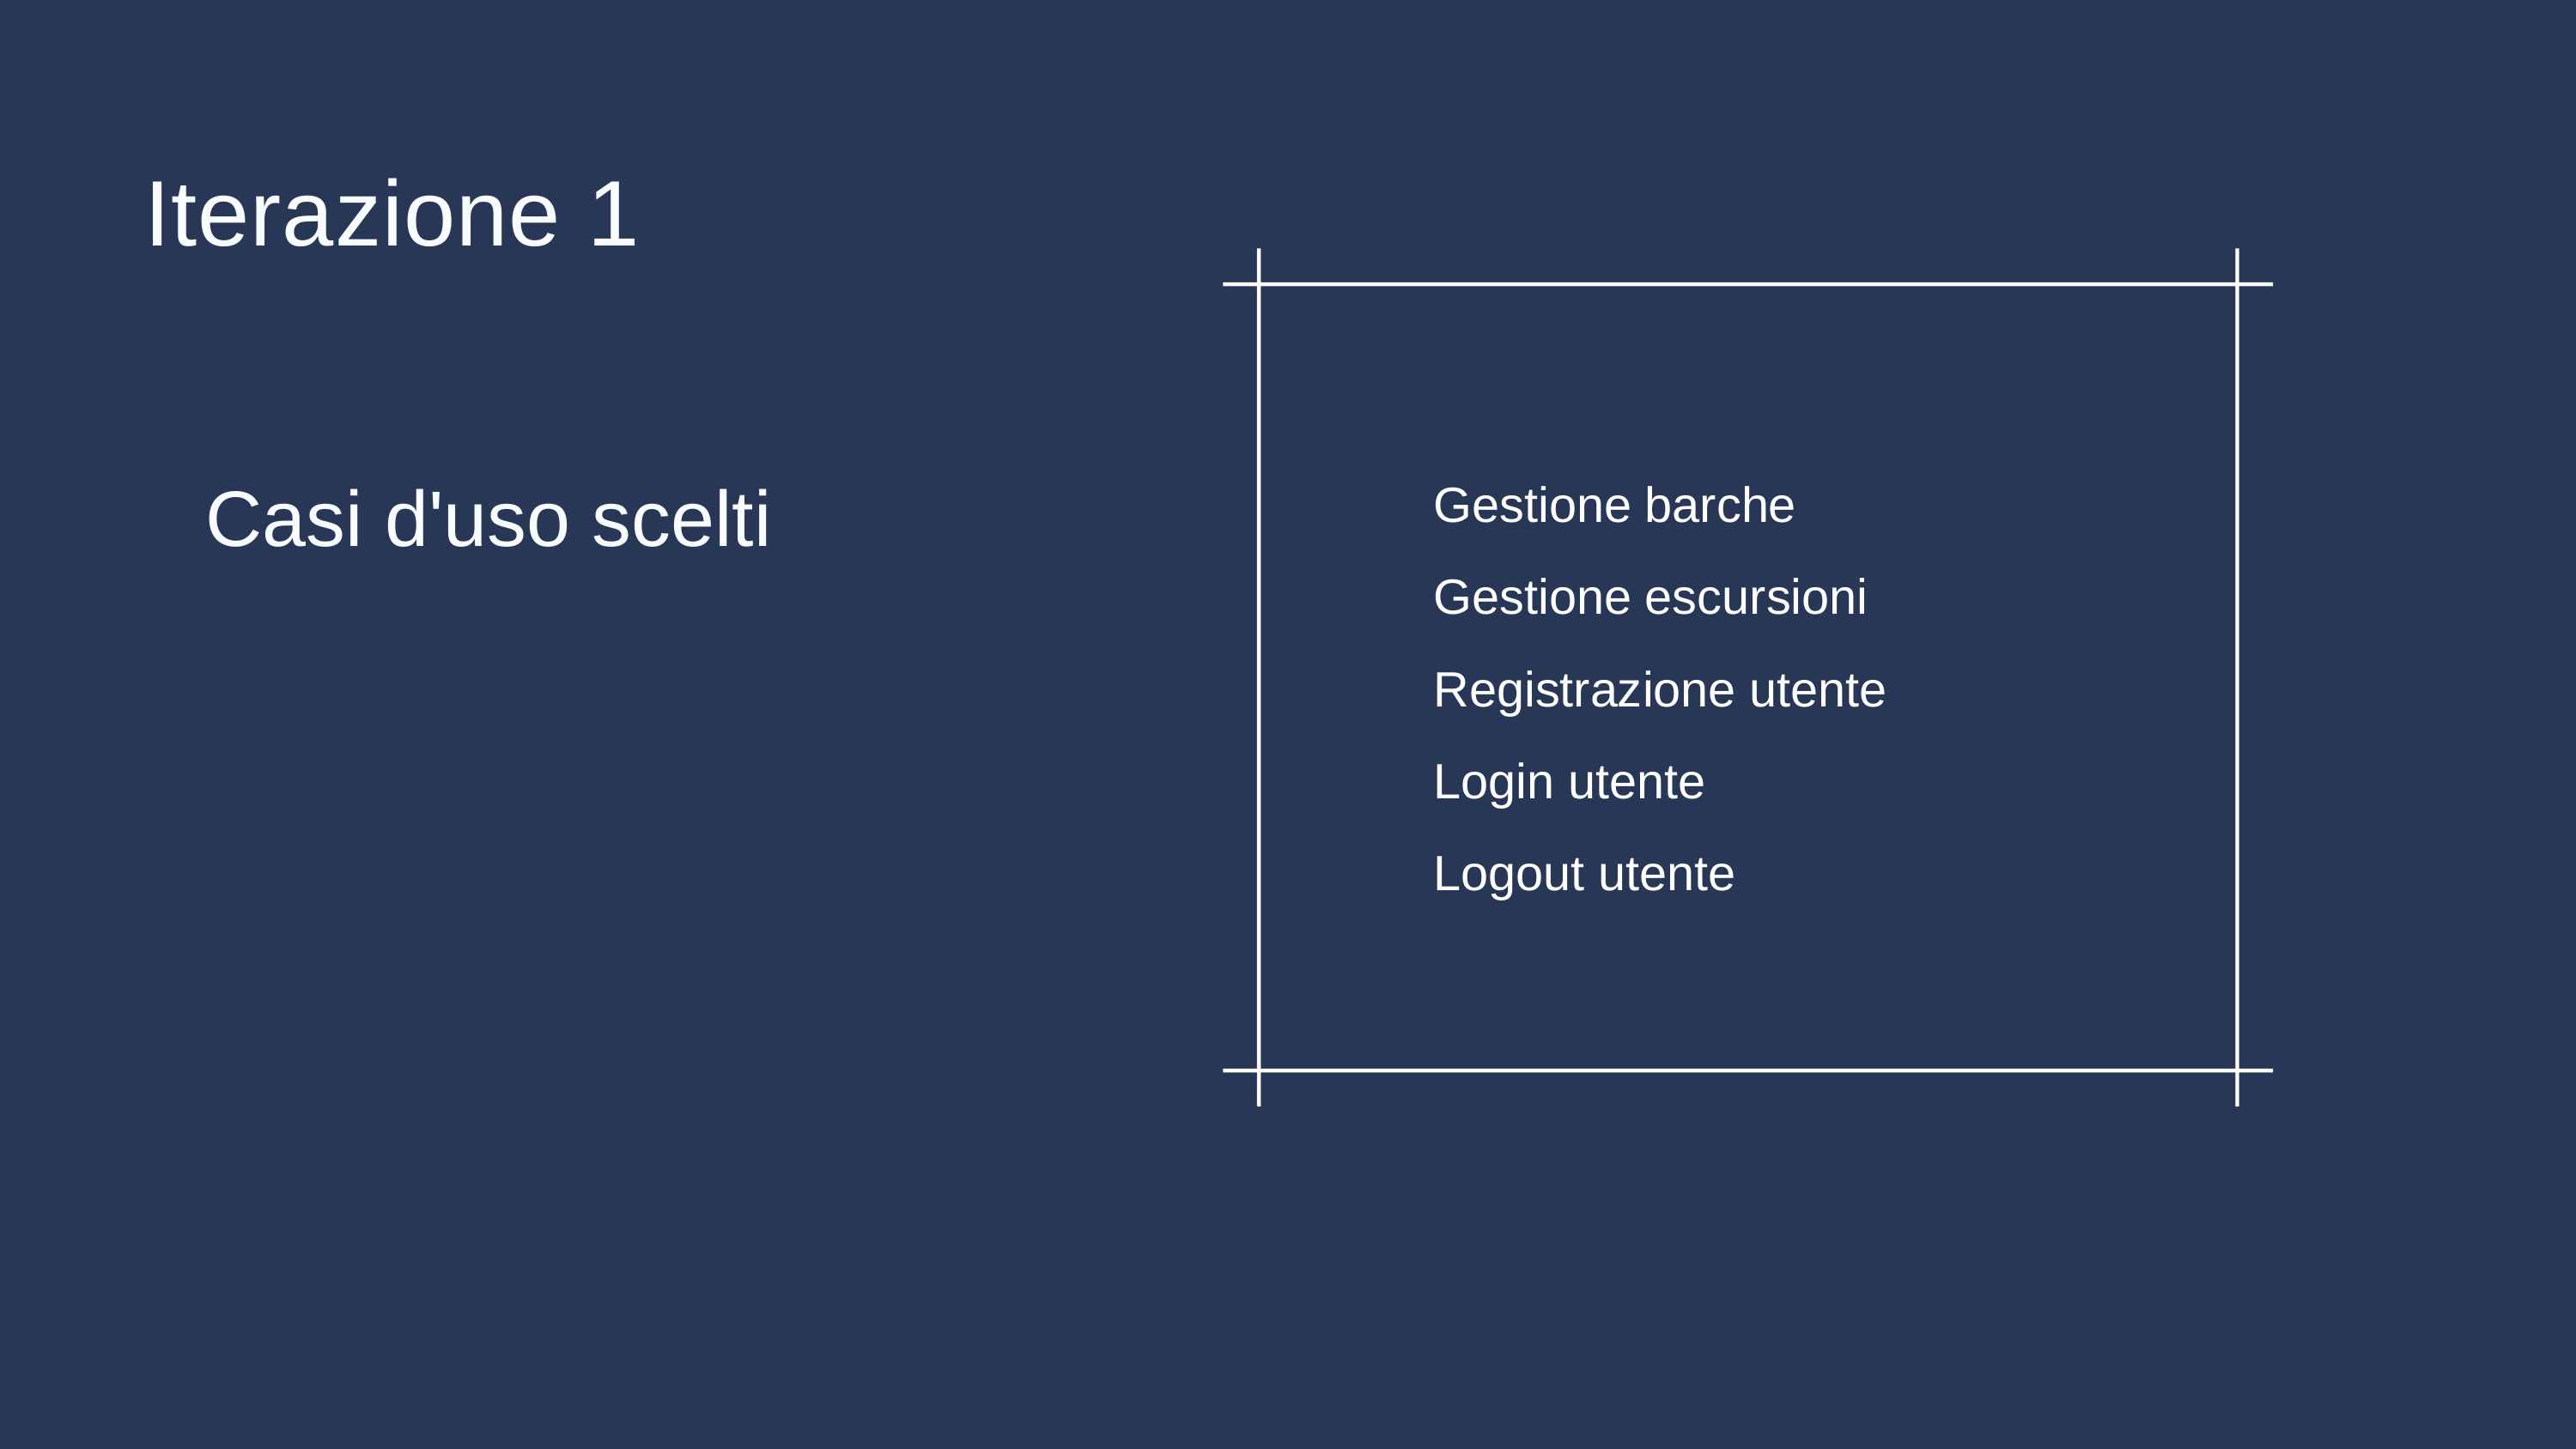

Iterazione 1

Gestione barche
Gestione escursioni
Registrazione utente
Login utente
Logout utente
Casi d'uso scelti